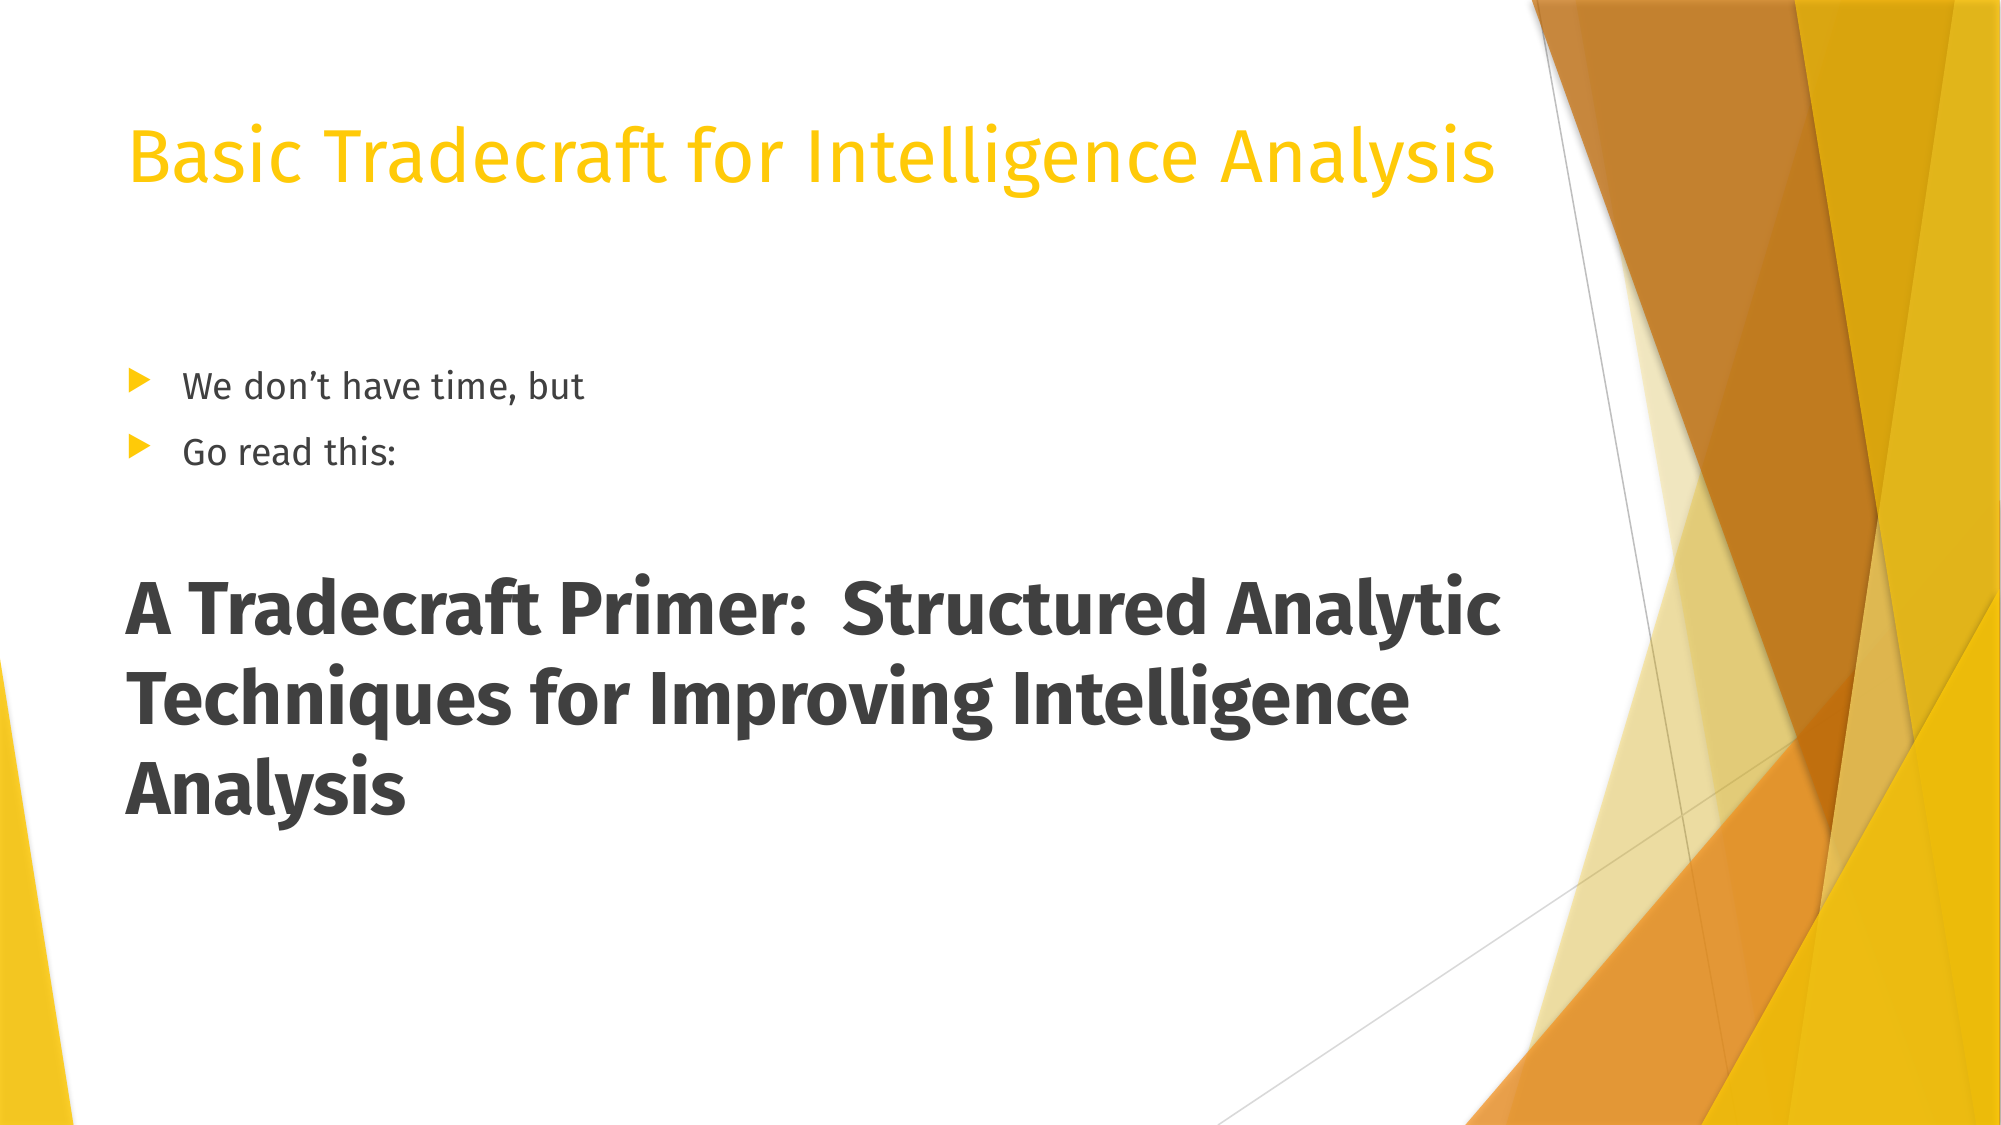

# Basic Tradecraft for Intelligence Analysis
We don’t have time, but
Go read this:

A Tradecraft Primer:  Structured Analytic Techniques for Improving Intelligence Analysis